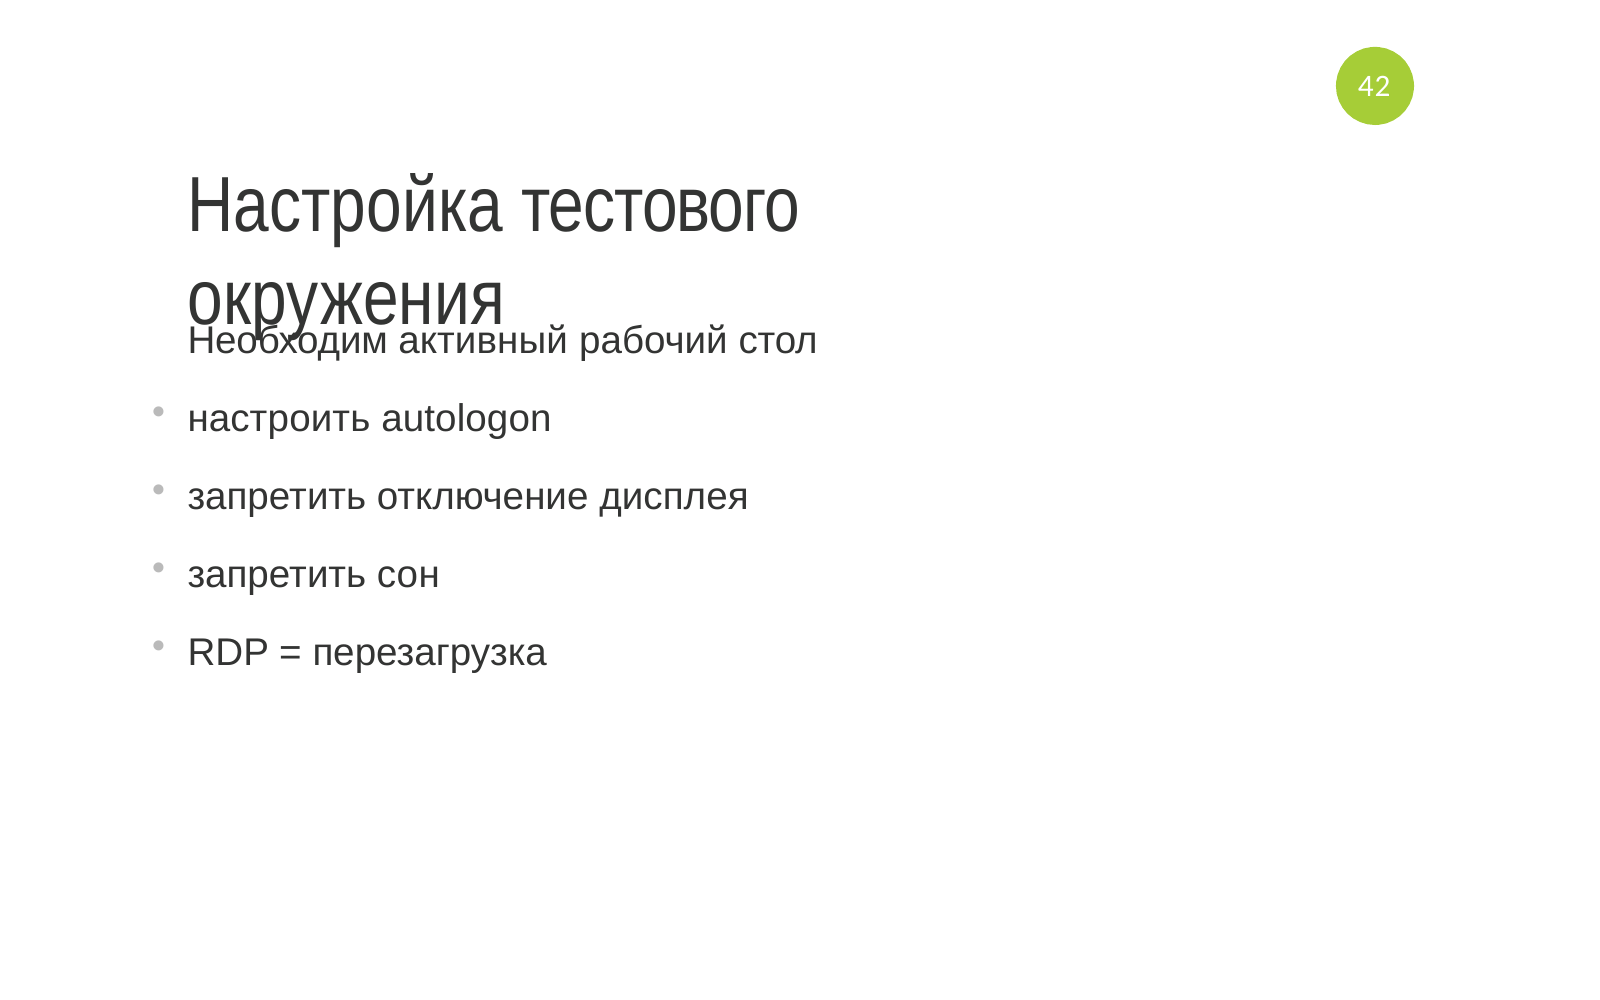

42
# Настройка тестового окружения
Необходим активный рабочий стол
настроить autologon
запретить отключение дисплея
запретить сон
RDP = перезагрузка